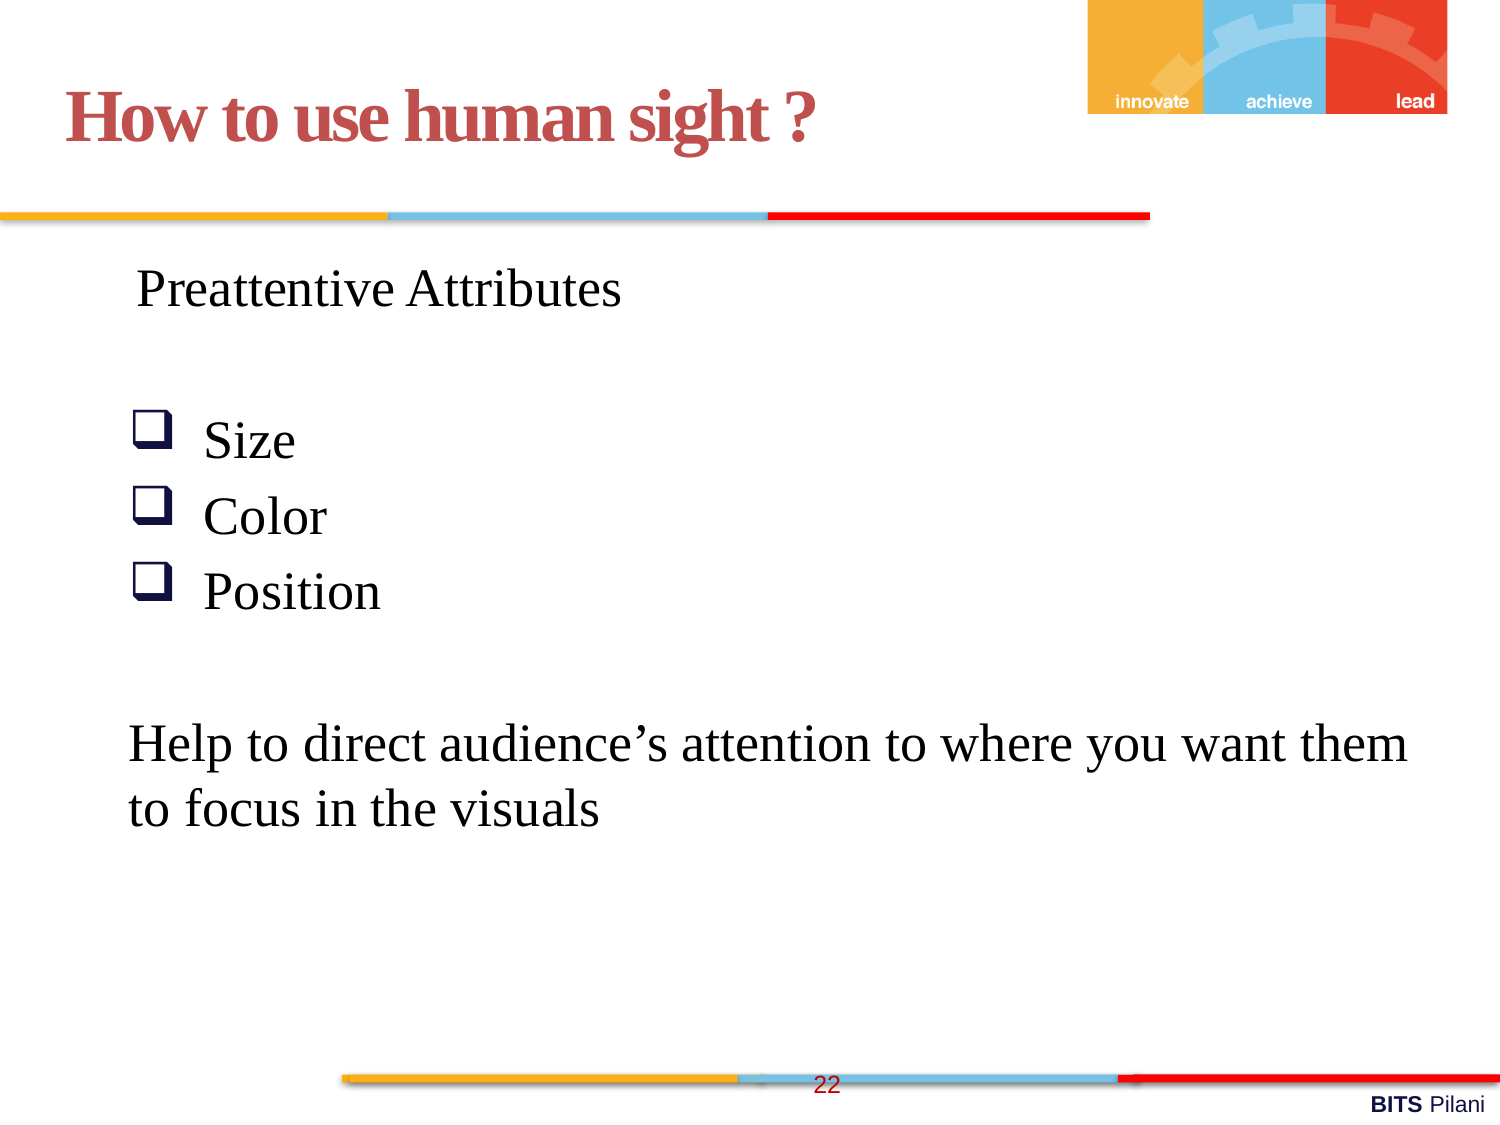

How to use human sight ?
	  Preattentive Attributes

Size
Color
Position

Help to direct audience’s attention to where you want them to focus in the visuals

22